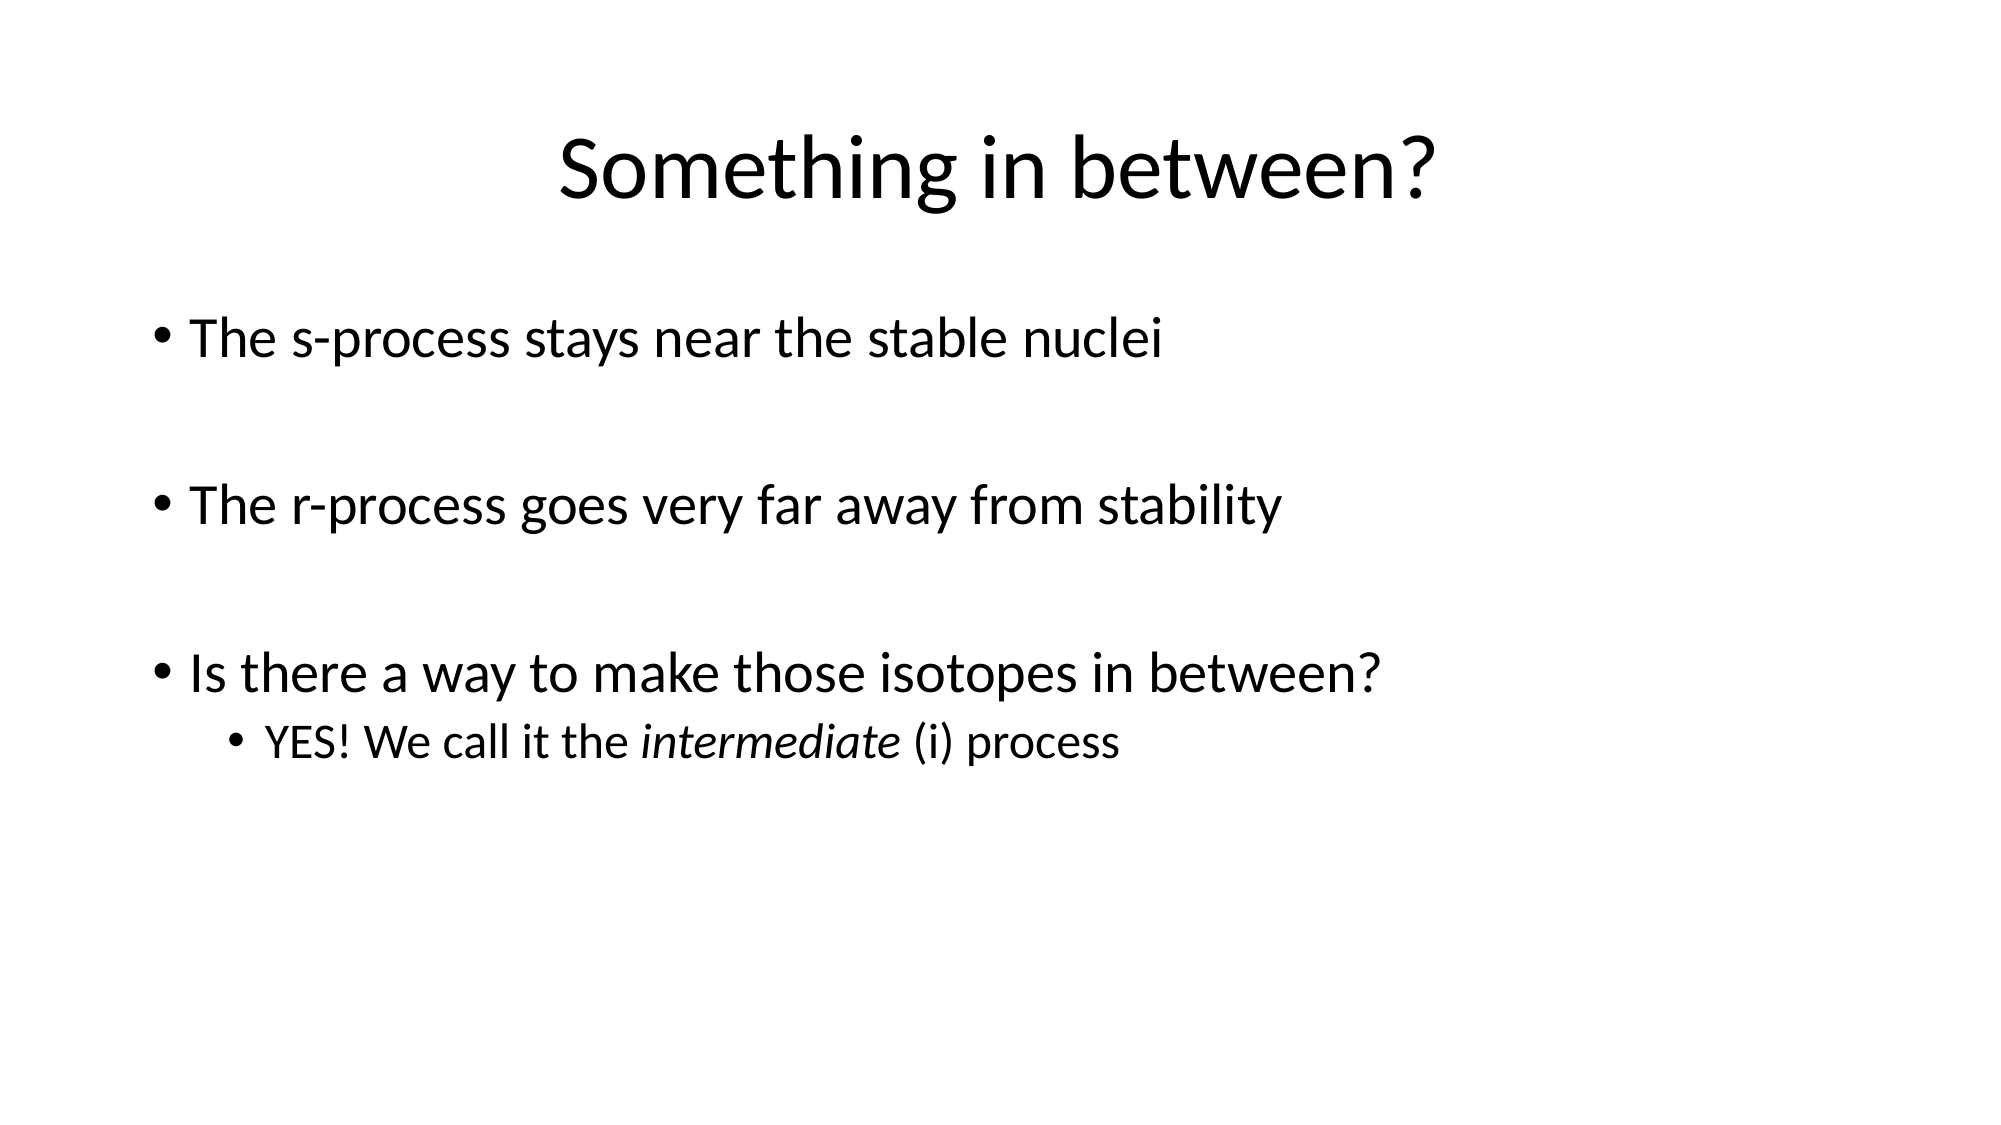

# Something in between?
The s-process stays near the stable nuclei

The r-process goes very far away from stability

Is there a way to make those isotopes in between?
YES! We call it the intermediate (i) process